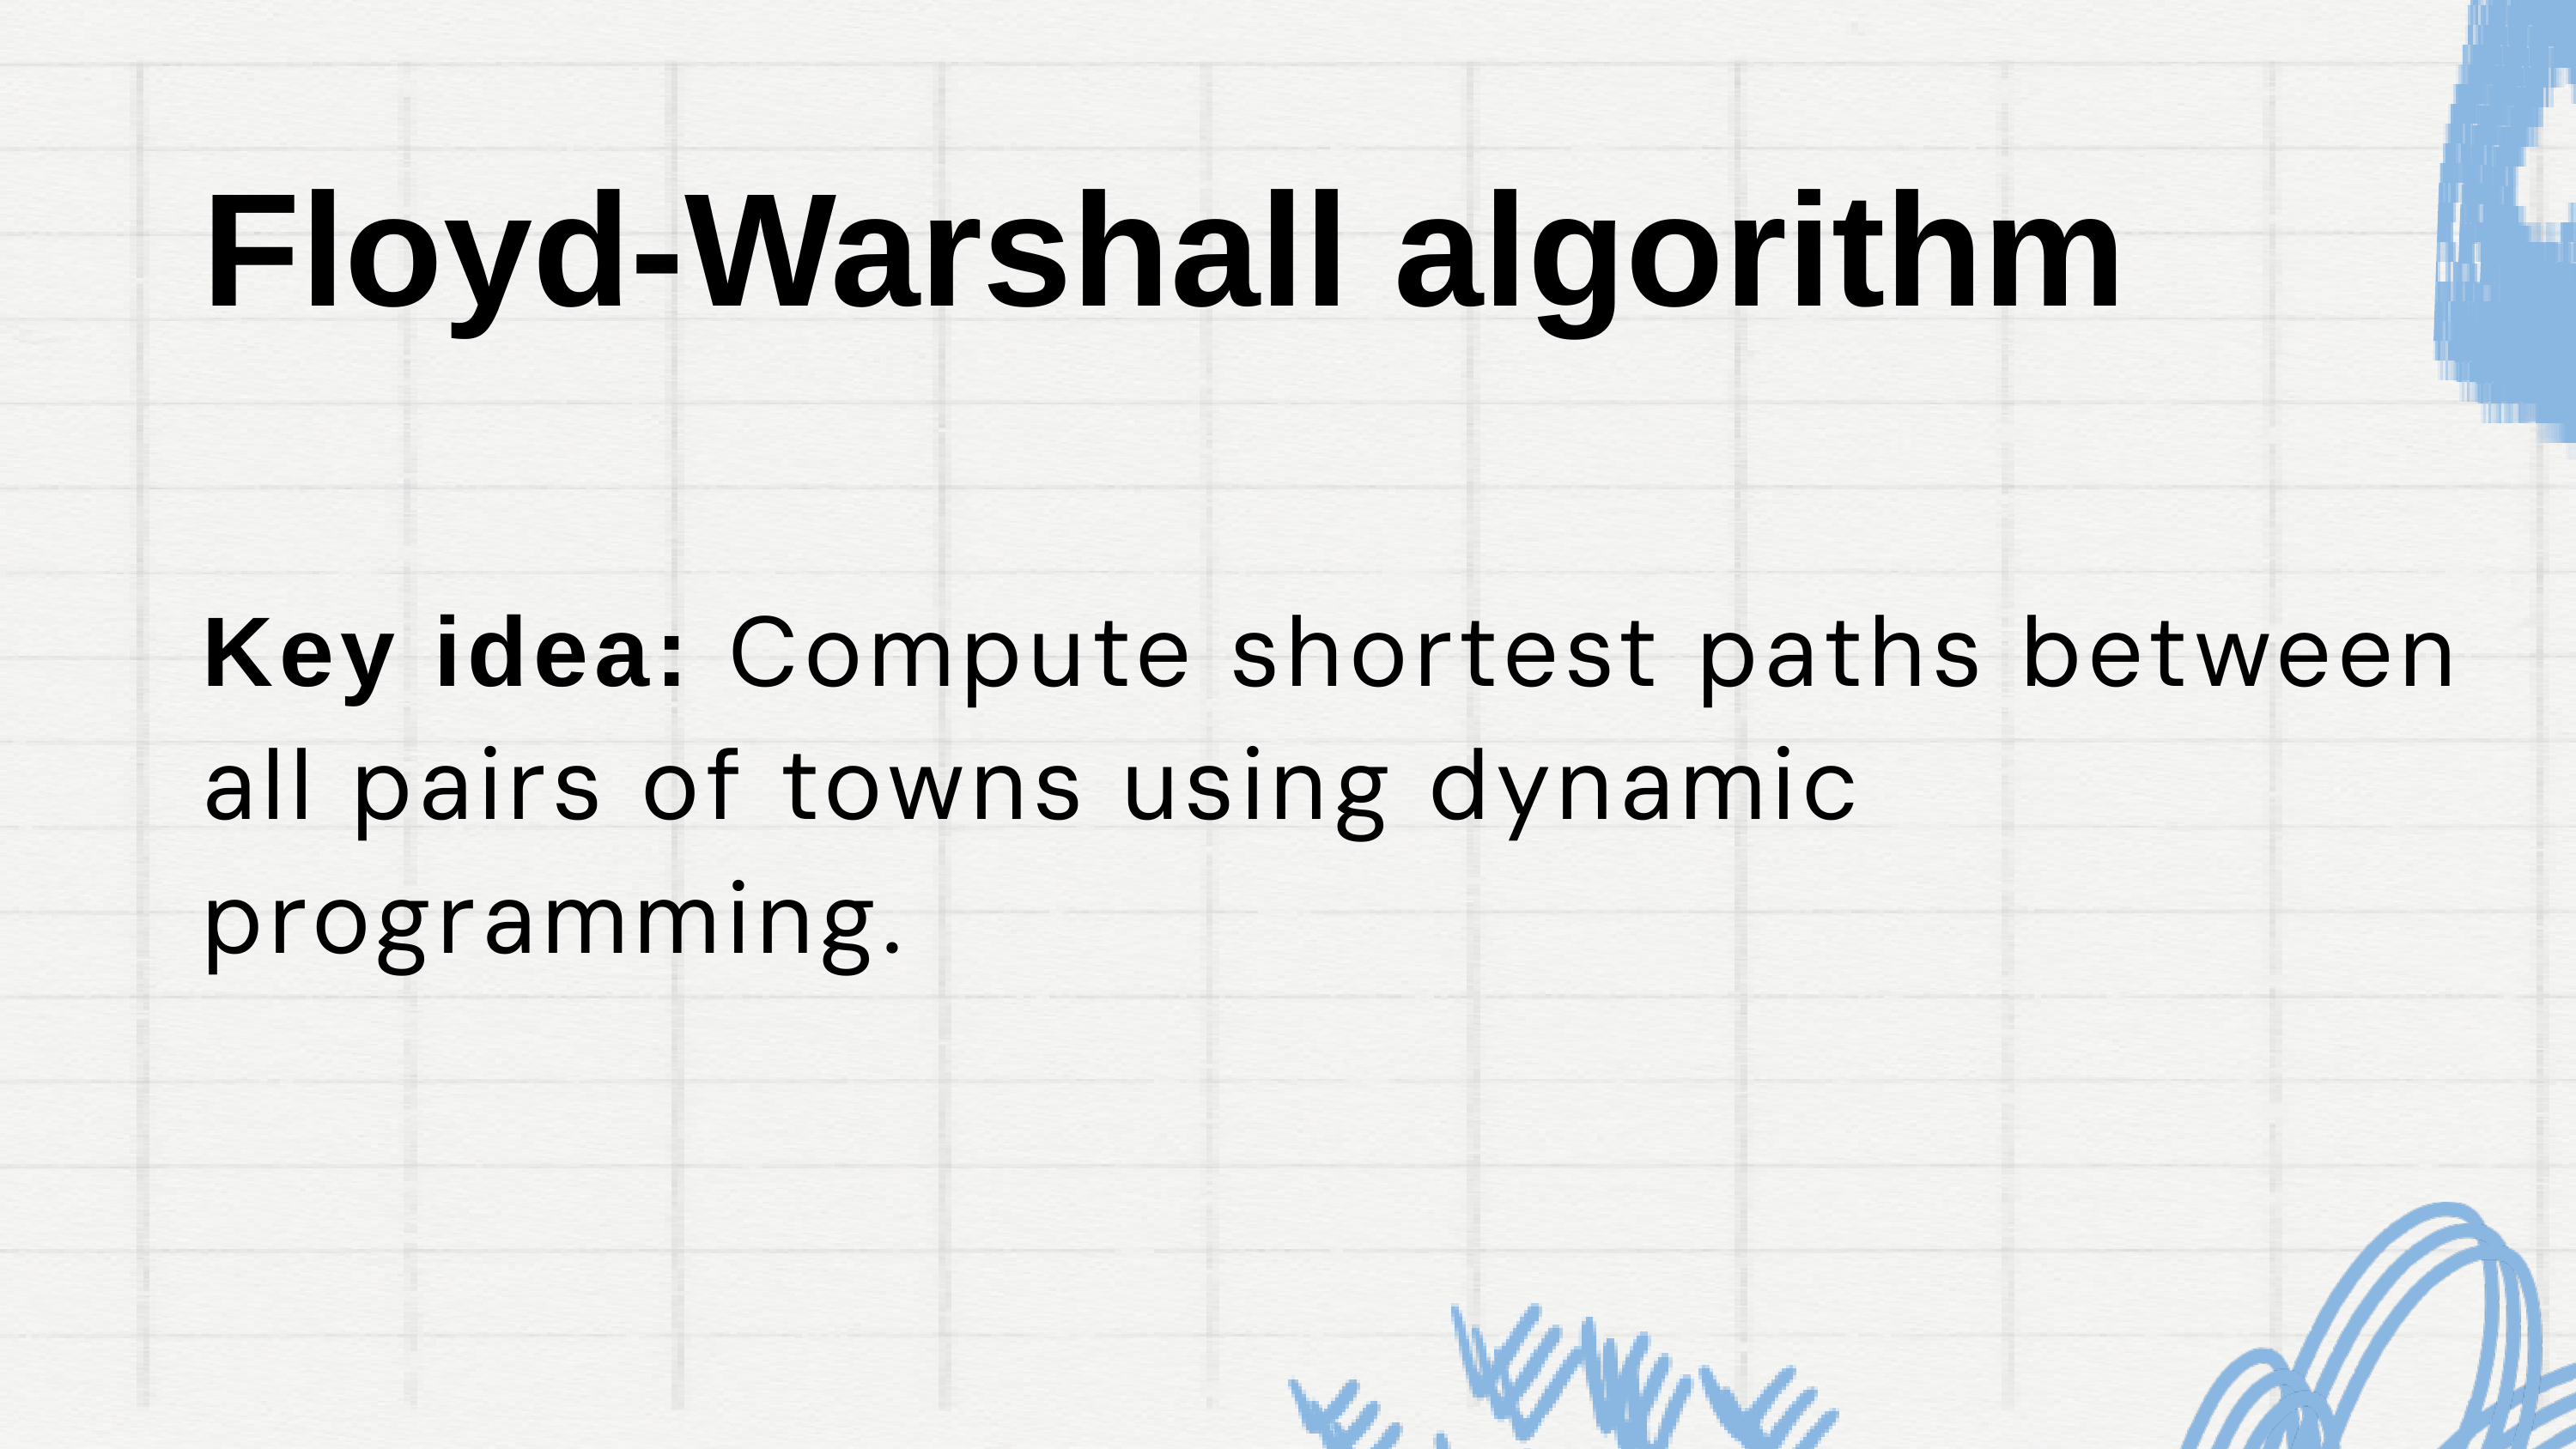

Floyd-Warshall algorithm
Key idea: Compute shortest paths between all pairs of towns using dynamic programming.